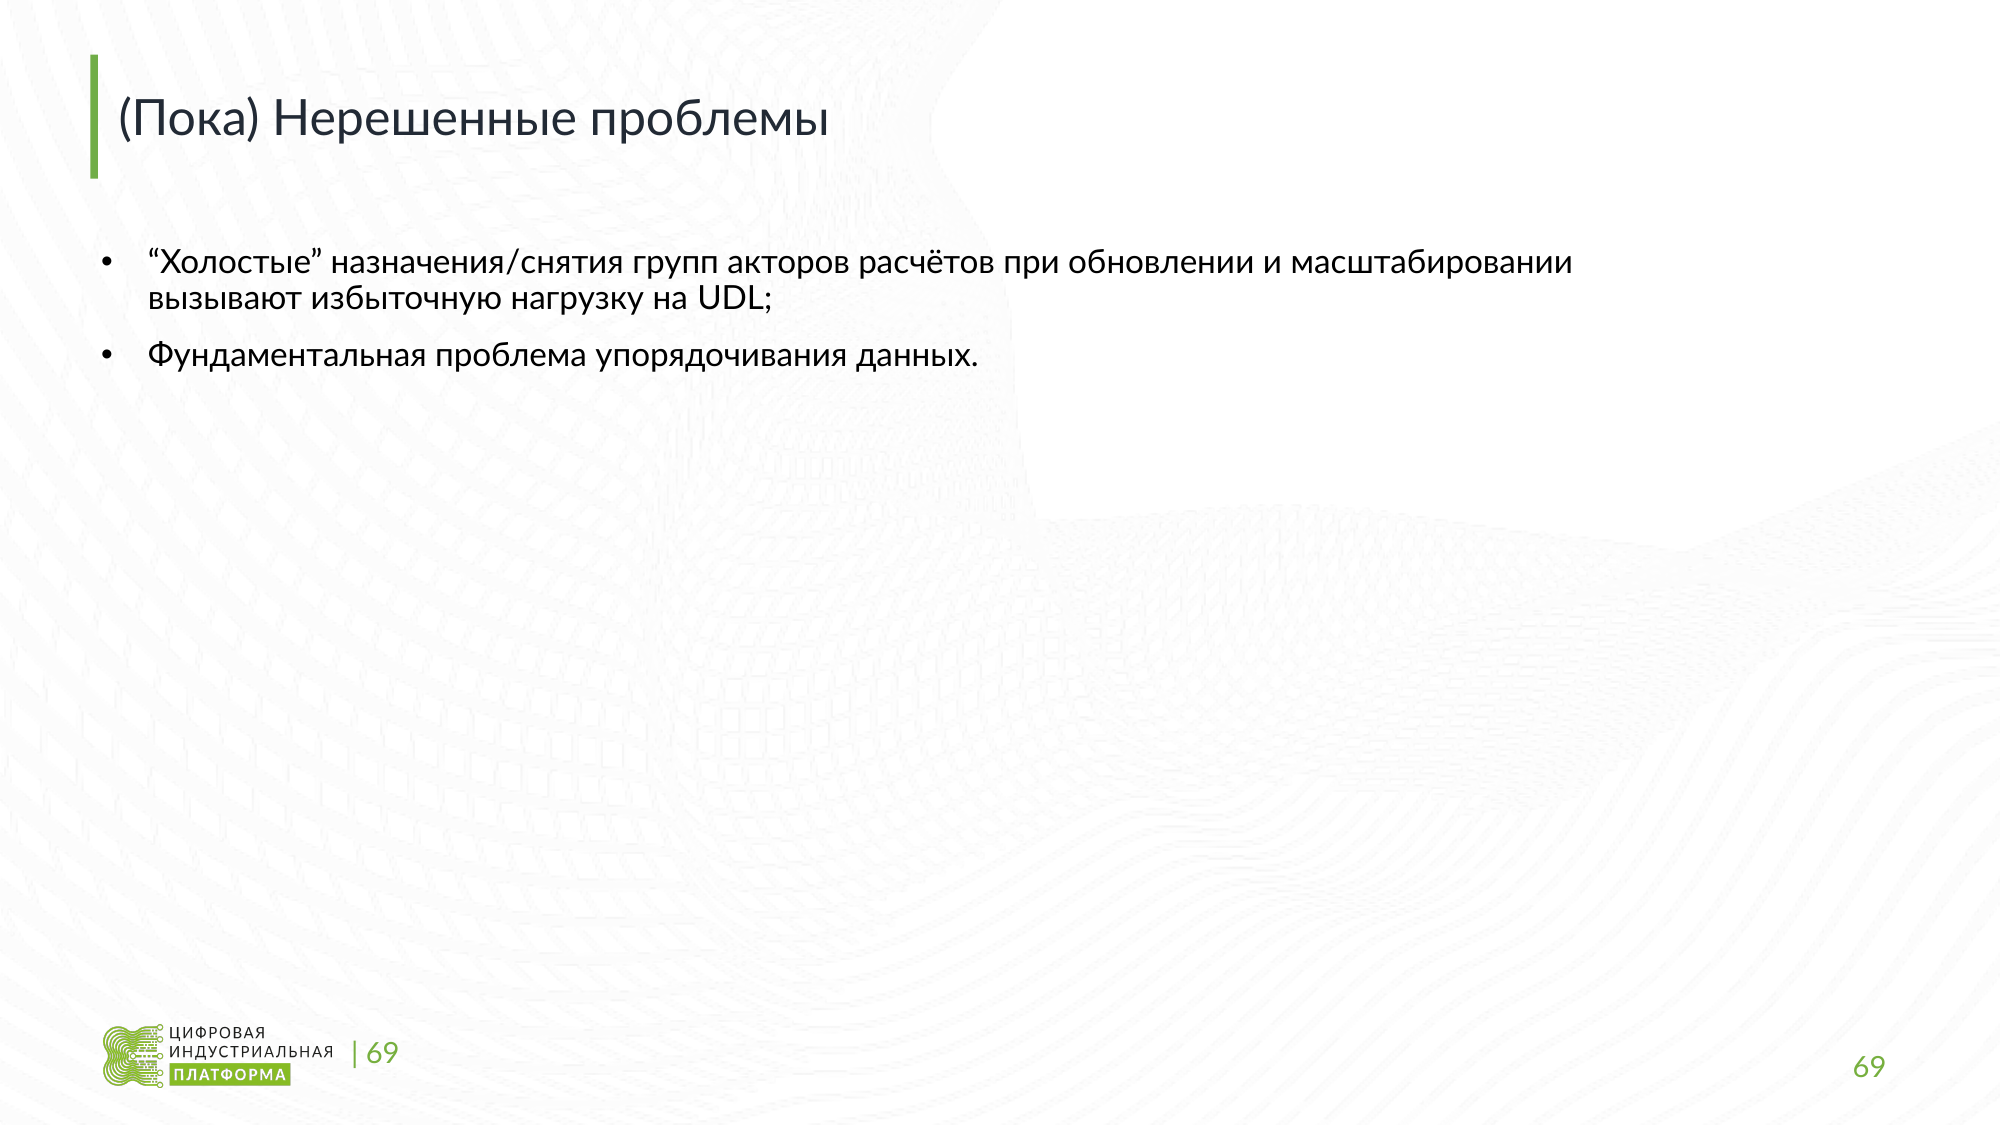

# (Пока) Нерешенные проблемы
“Холостые” назначения/снятия групп акторов расчётов при обновлении и масштабировании  вызывают избыточную нагрузку на UDL;
Фундаментальная проблема упорядочивания данных.